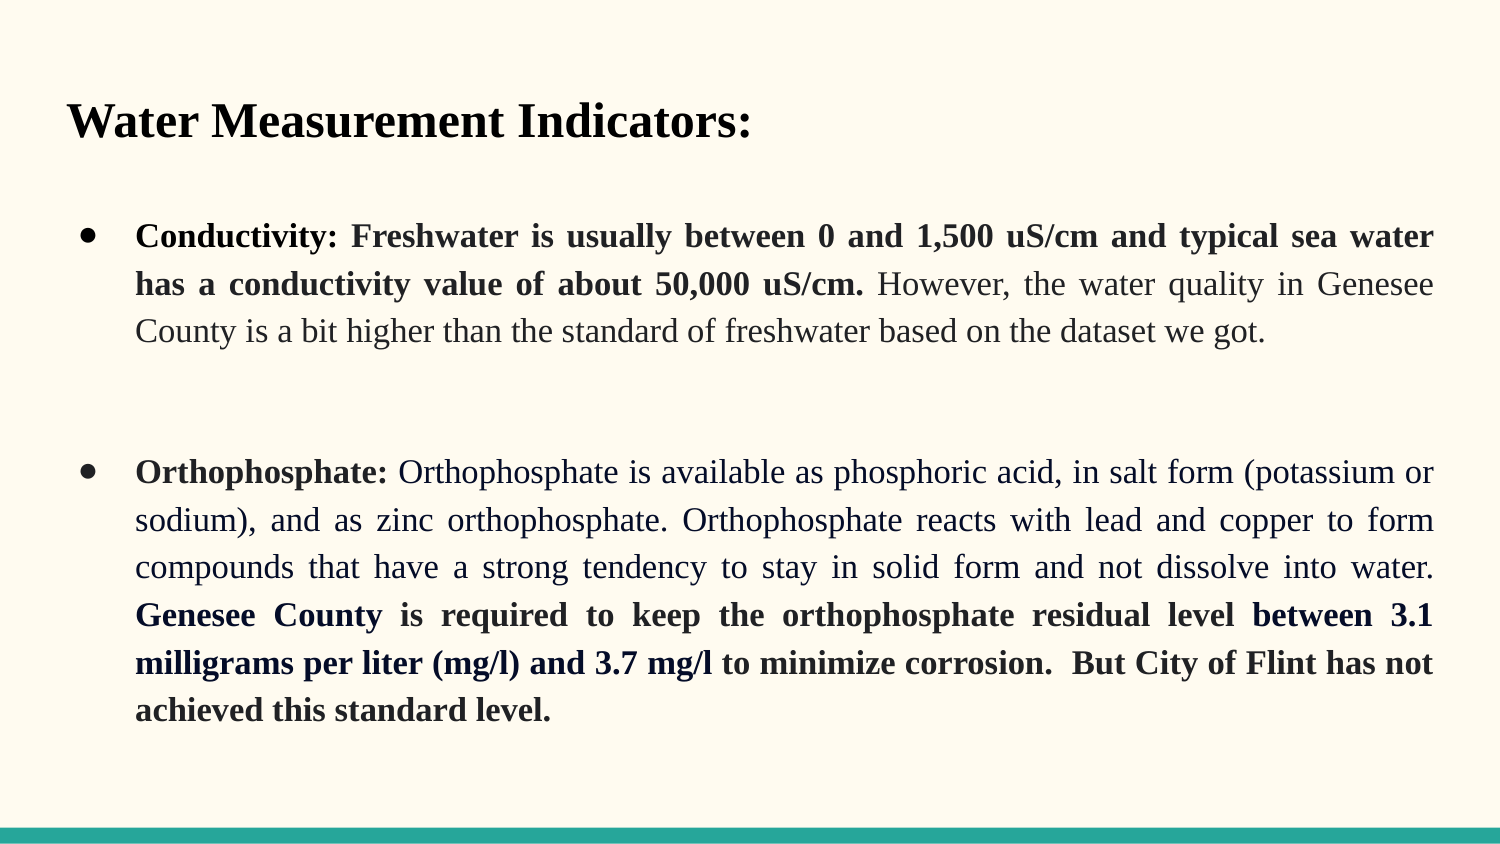

# Water Measurement Indicators:
Conductivity: Freshwater is usually between 0 and 1,500 uS/cm and typical sea water has a conductivity value of about 50,000 uS/cm. However, the water quality in Genesee County is a bit higher than the standard of freshwater based on the dataset we got.

Orthophosphate: Orthophosphate is available as phosphoric acid, in salt form (potassium or sodium), and as zinc orthophosphate. Orthophosphate reacts with lead and copper to form compounds that have a strong tendency to stay in solid form and not dissolve into water. Genesee County is required to keep the orthophosphate residual level between 3.1 milligrams per liter (mg/l) and 3.7 mg/l to minimize corrosion.  But City of Flint has not achieved this standard level.